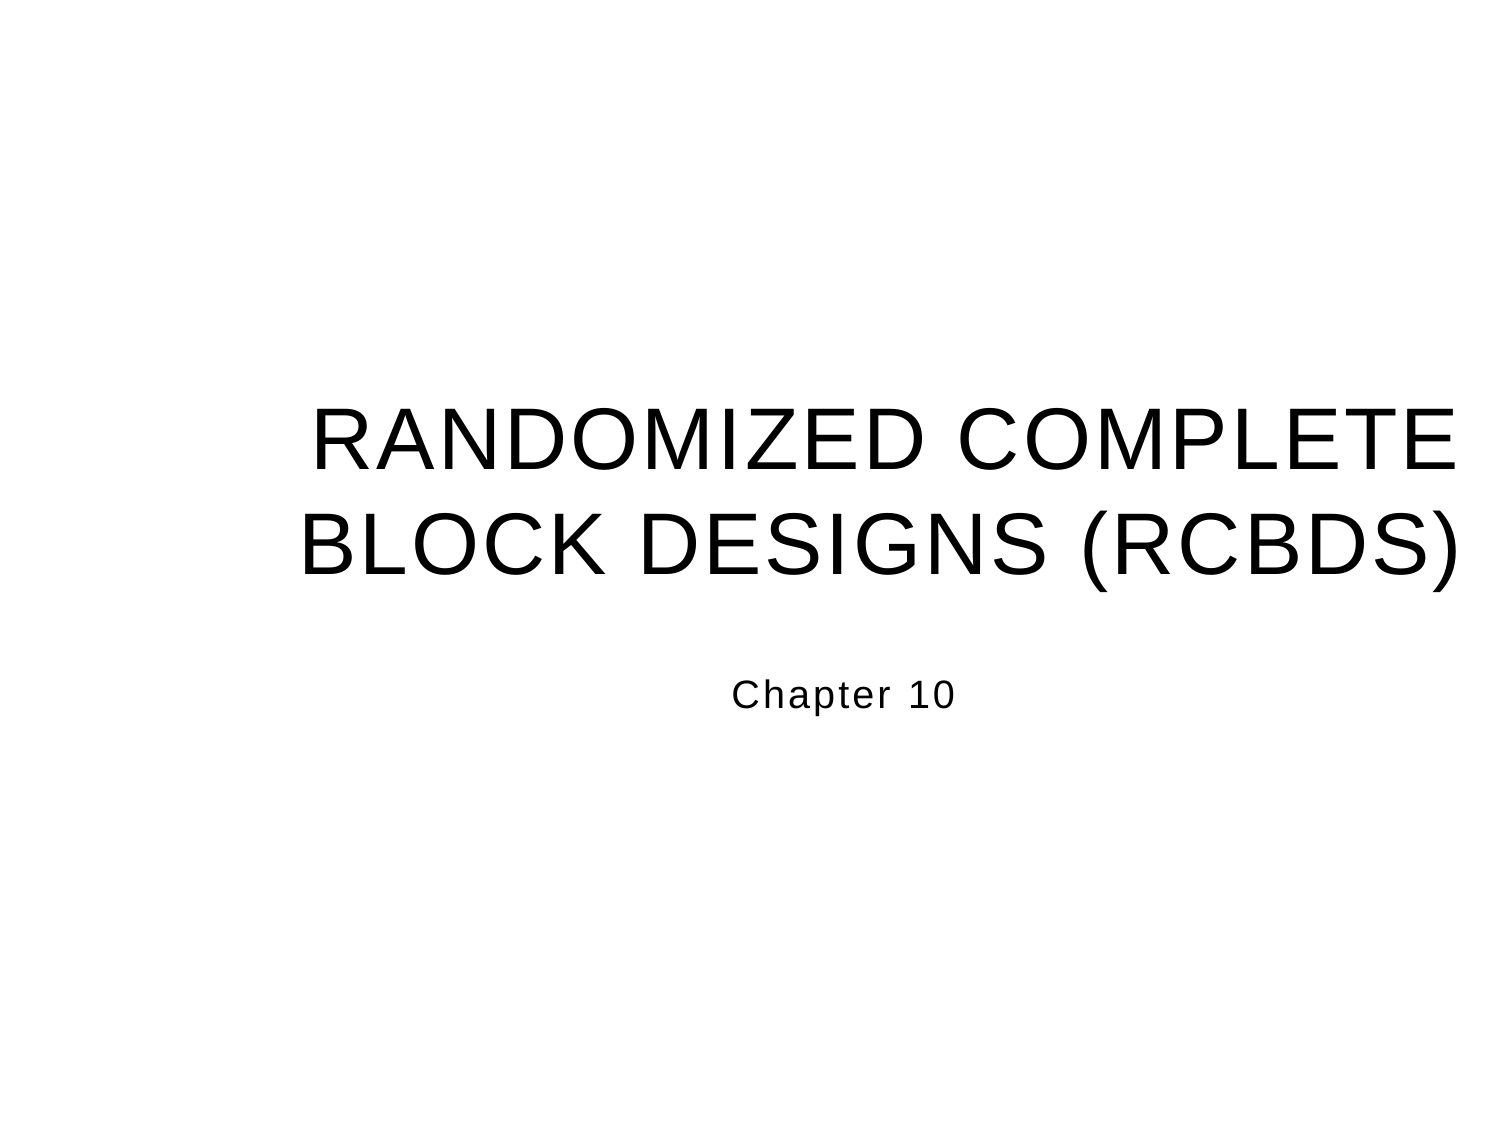

# Randomized Complete Block Designs (RCBDs)
Chapter 10